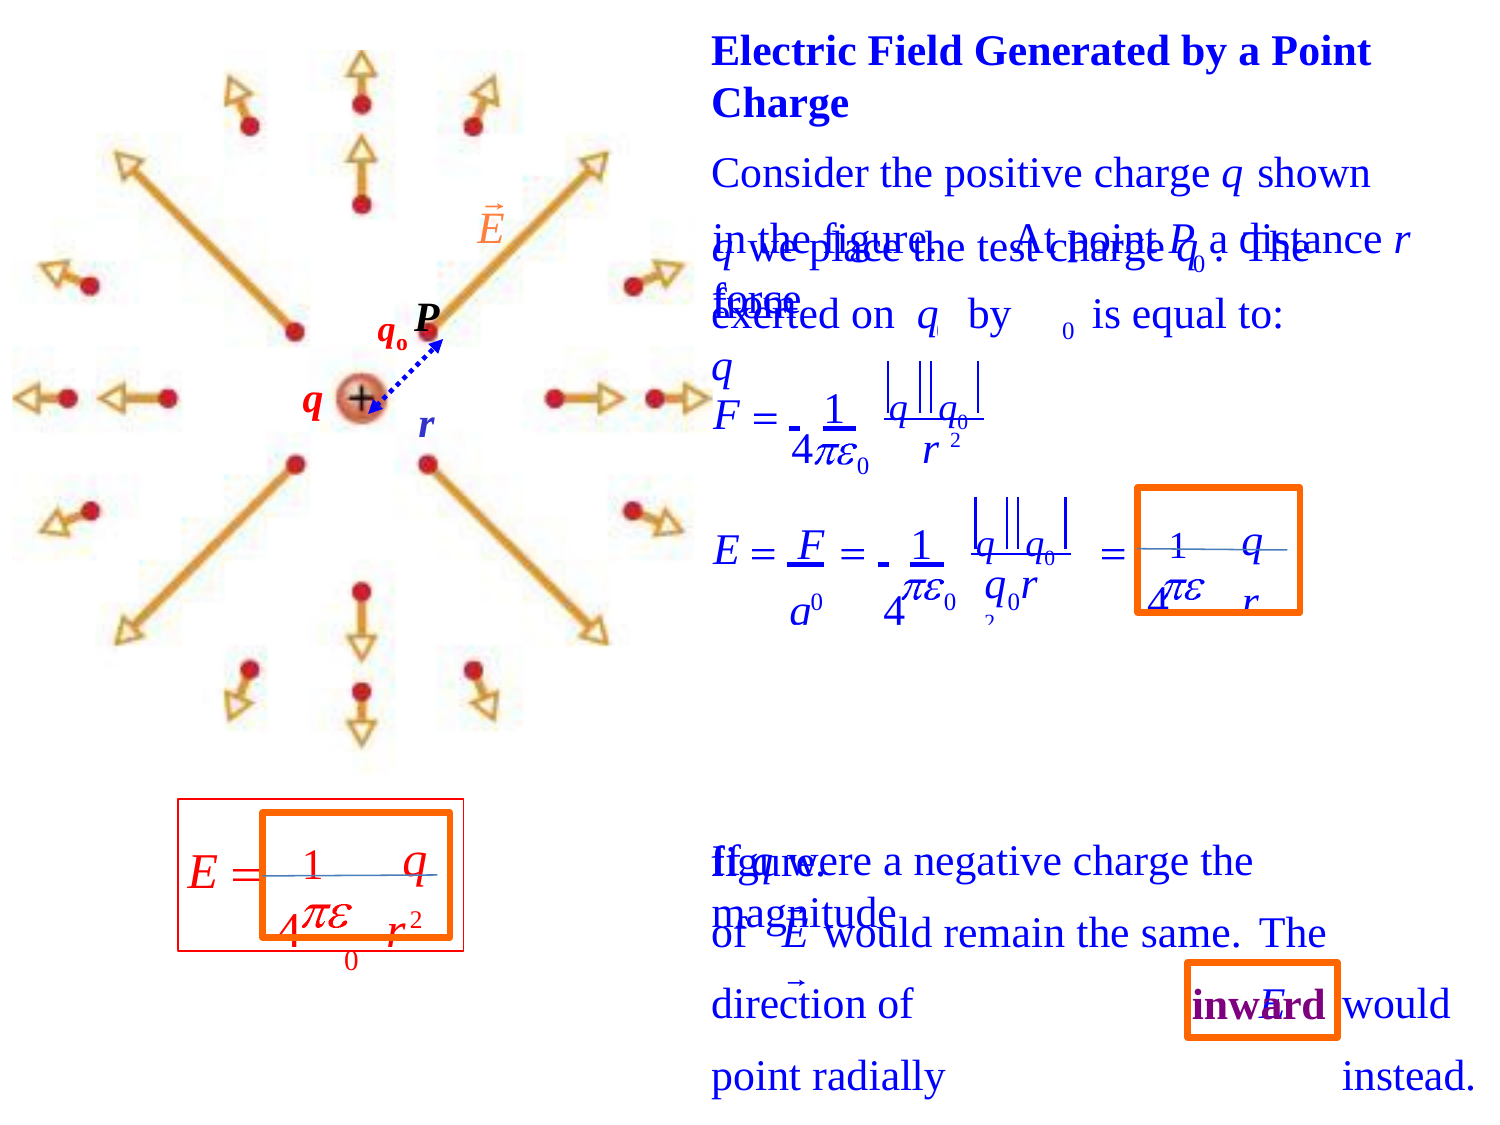

Electric Field Generated by a Point Charge
Consider the positive charge q shown in the figure.	At point P a distance r from

E
q we place the test charge q .	The force
0
is equal to:
qo P

r
exerted on	q	by	q

0
0

 	1 	 q	q0

q

F

4	r 2

 F	 	1 	 q	q0
q	4
0

1	q

4	r 2
0

E

q r 2
0
0	0

The magnitude of	E is a positive number. In terms of direction,	E points radially outward as shown in the figure.

1	q

4	r2
0

If q were a negative charge the magnitude

E

of	E would remain the same.	The direction of	E	would point radially		instead.

inward